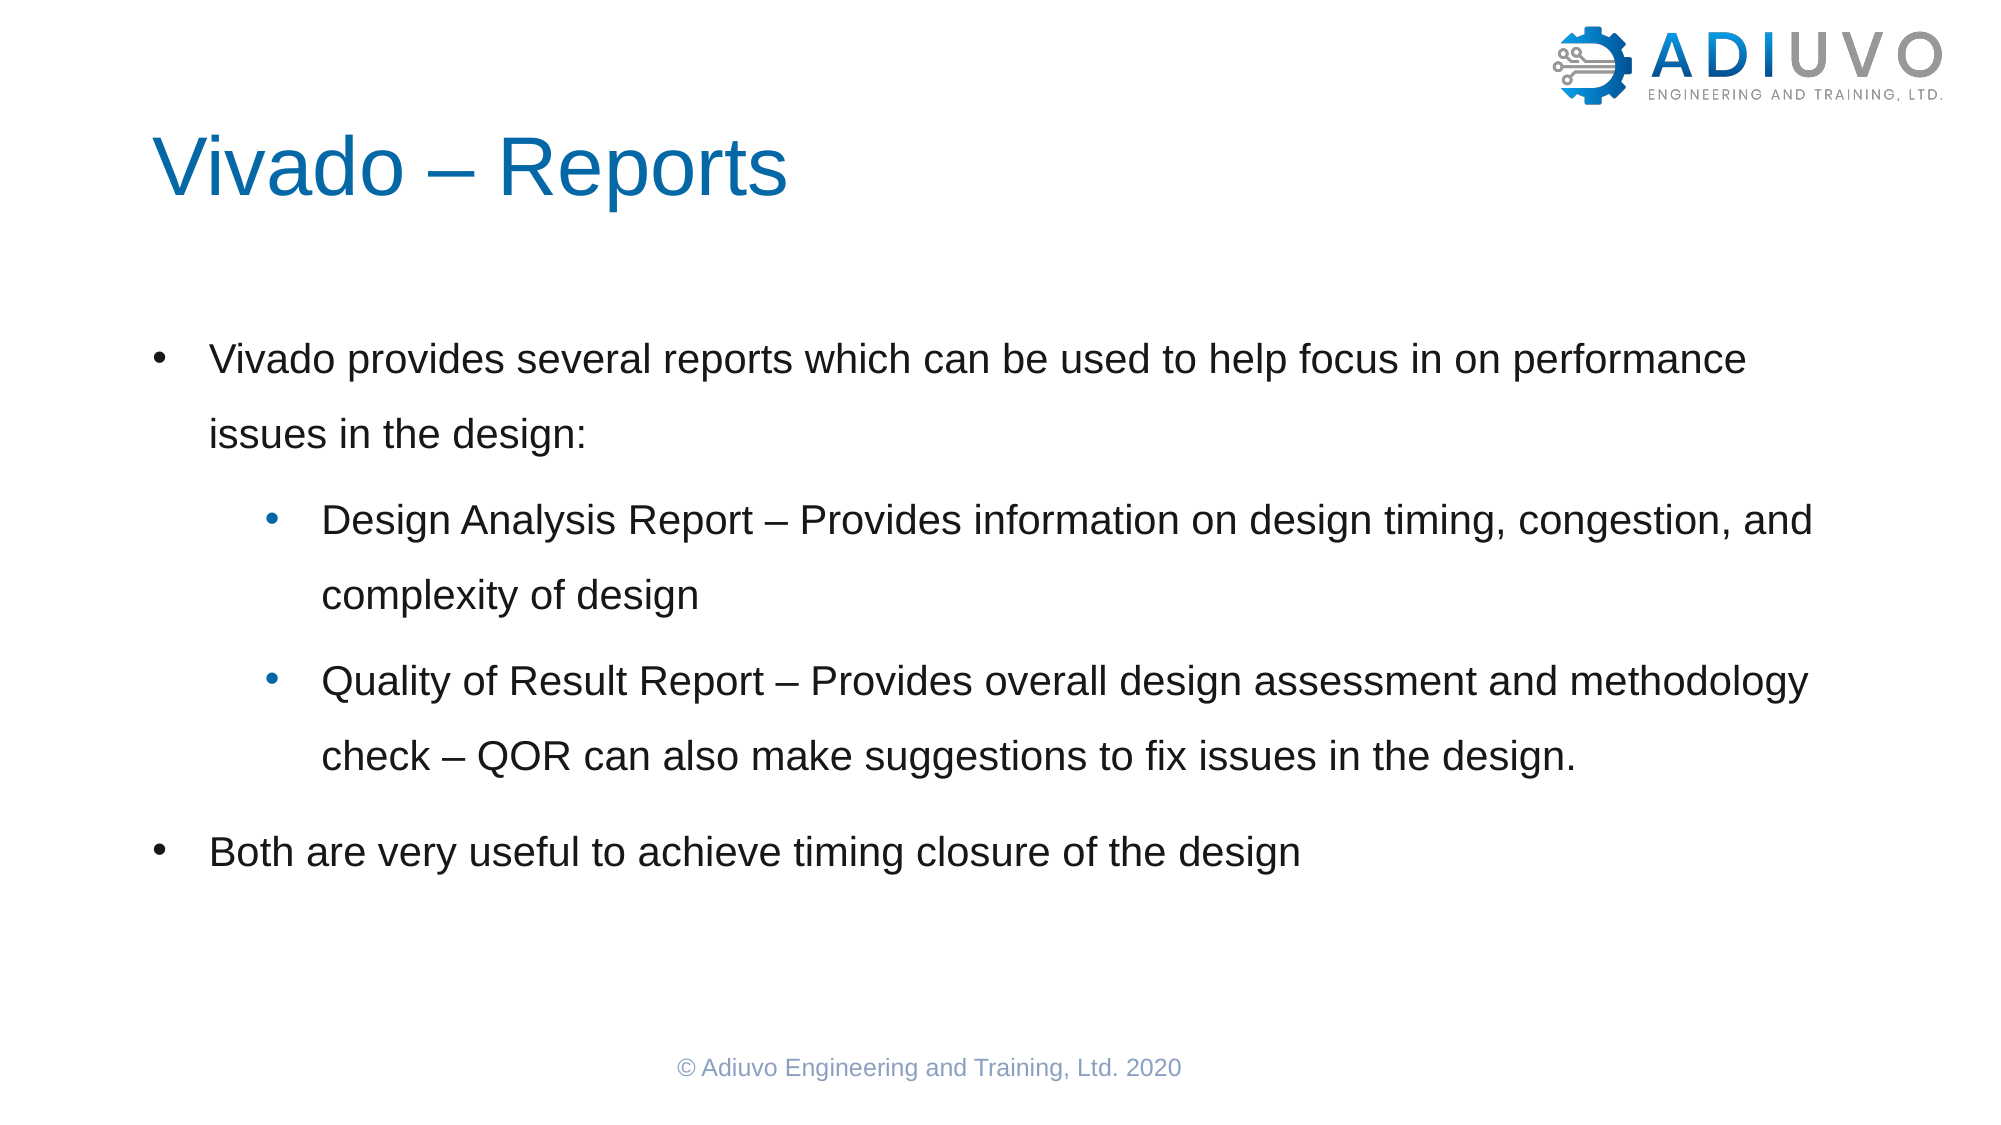

# Vivado – Reports
Vivado provides several reports which can be used to help focus in on performance issues in the design:
Design Analysis Report – Provides information on design timing, congestion, and complexity of design
Quality of Result Report – Provides overall design assessment and methodology check – QOR can also make suggestions to fix issues in the design.
Both are very useful to achieve timing closure of the design
© Adiuvo Engineering and Training, Ltd. 2020